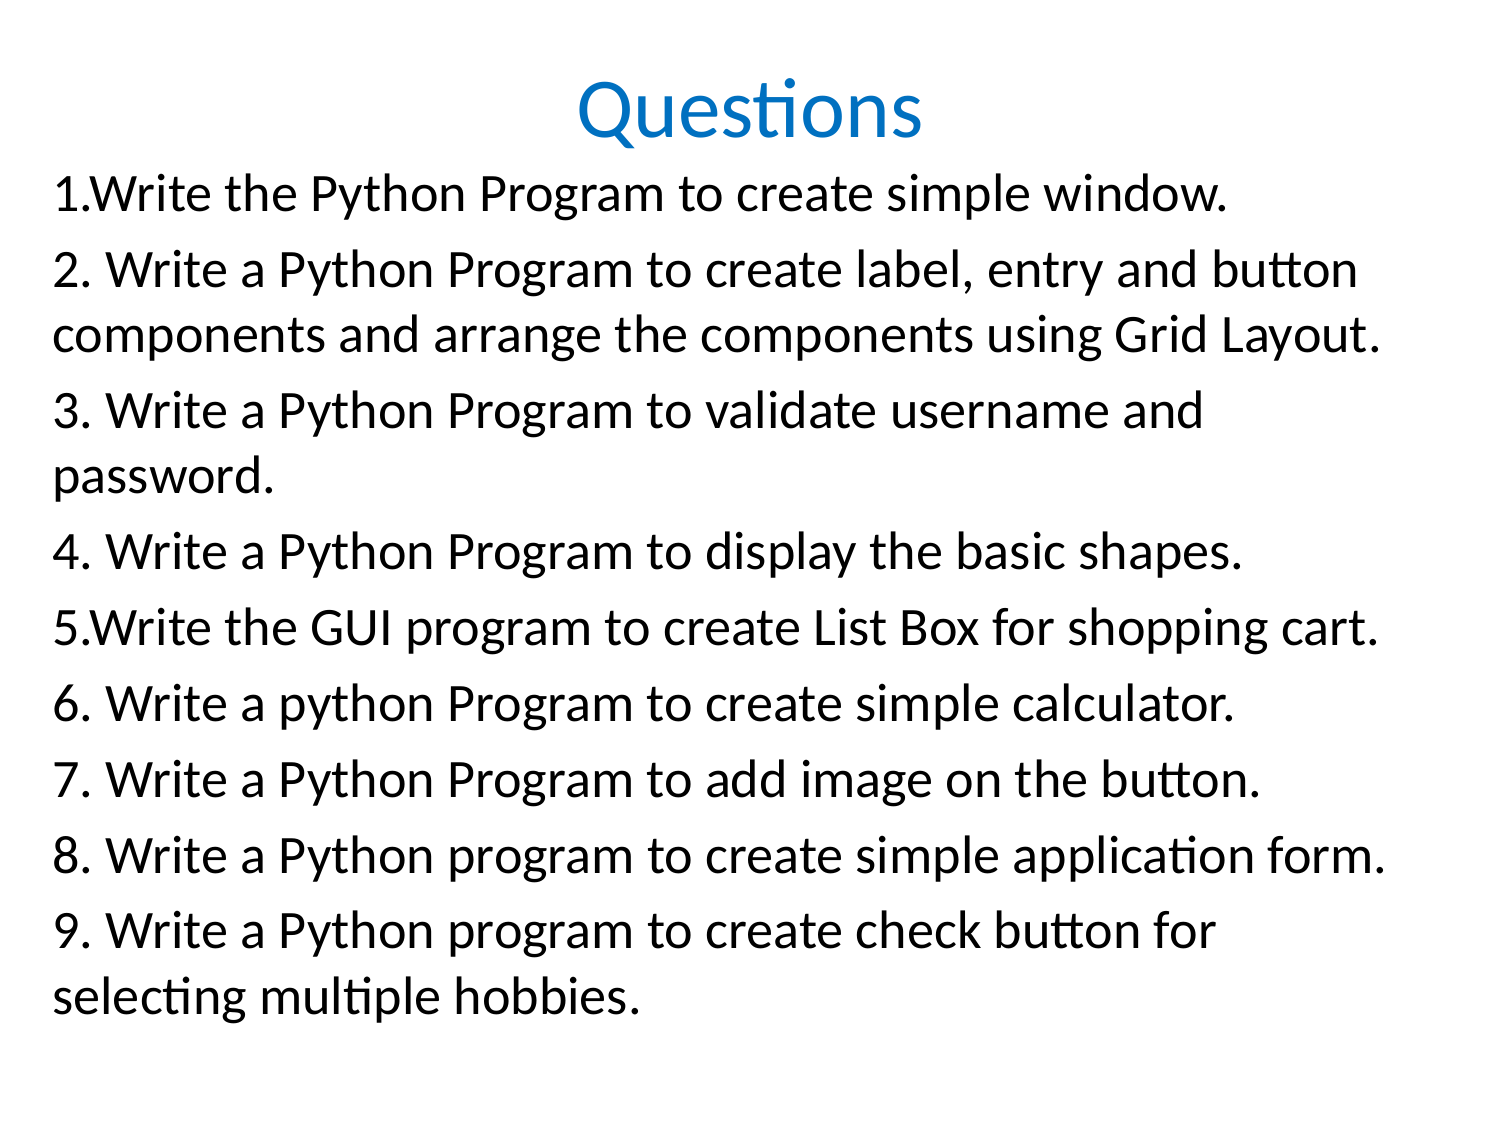

# Questions
1.Write the Python Program to create simple window.
2. Write a Python Program to create label, entry and button components and arrange the components using Grid Layout.
3. Write a Python Program to validate username and password.
4. Write a Python Program to display the basic shapes.
5.Write the GUI program to create List Box for shopping cart.
6. Write a python Program to create simple calculator.
7. Write a Python Program to add image on the button.
8. Write a Python program to create simple application form.
9. Write a Python program to create check button for selecting multiple hobbies.